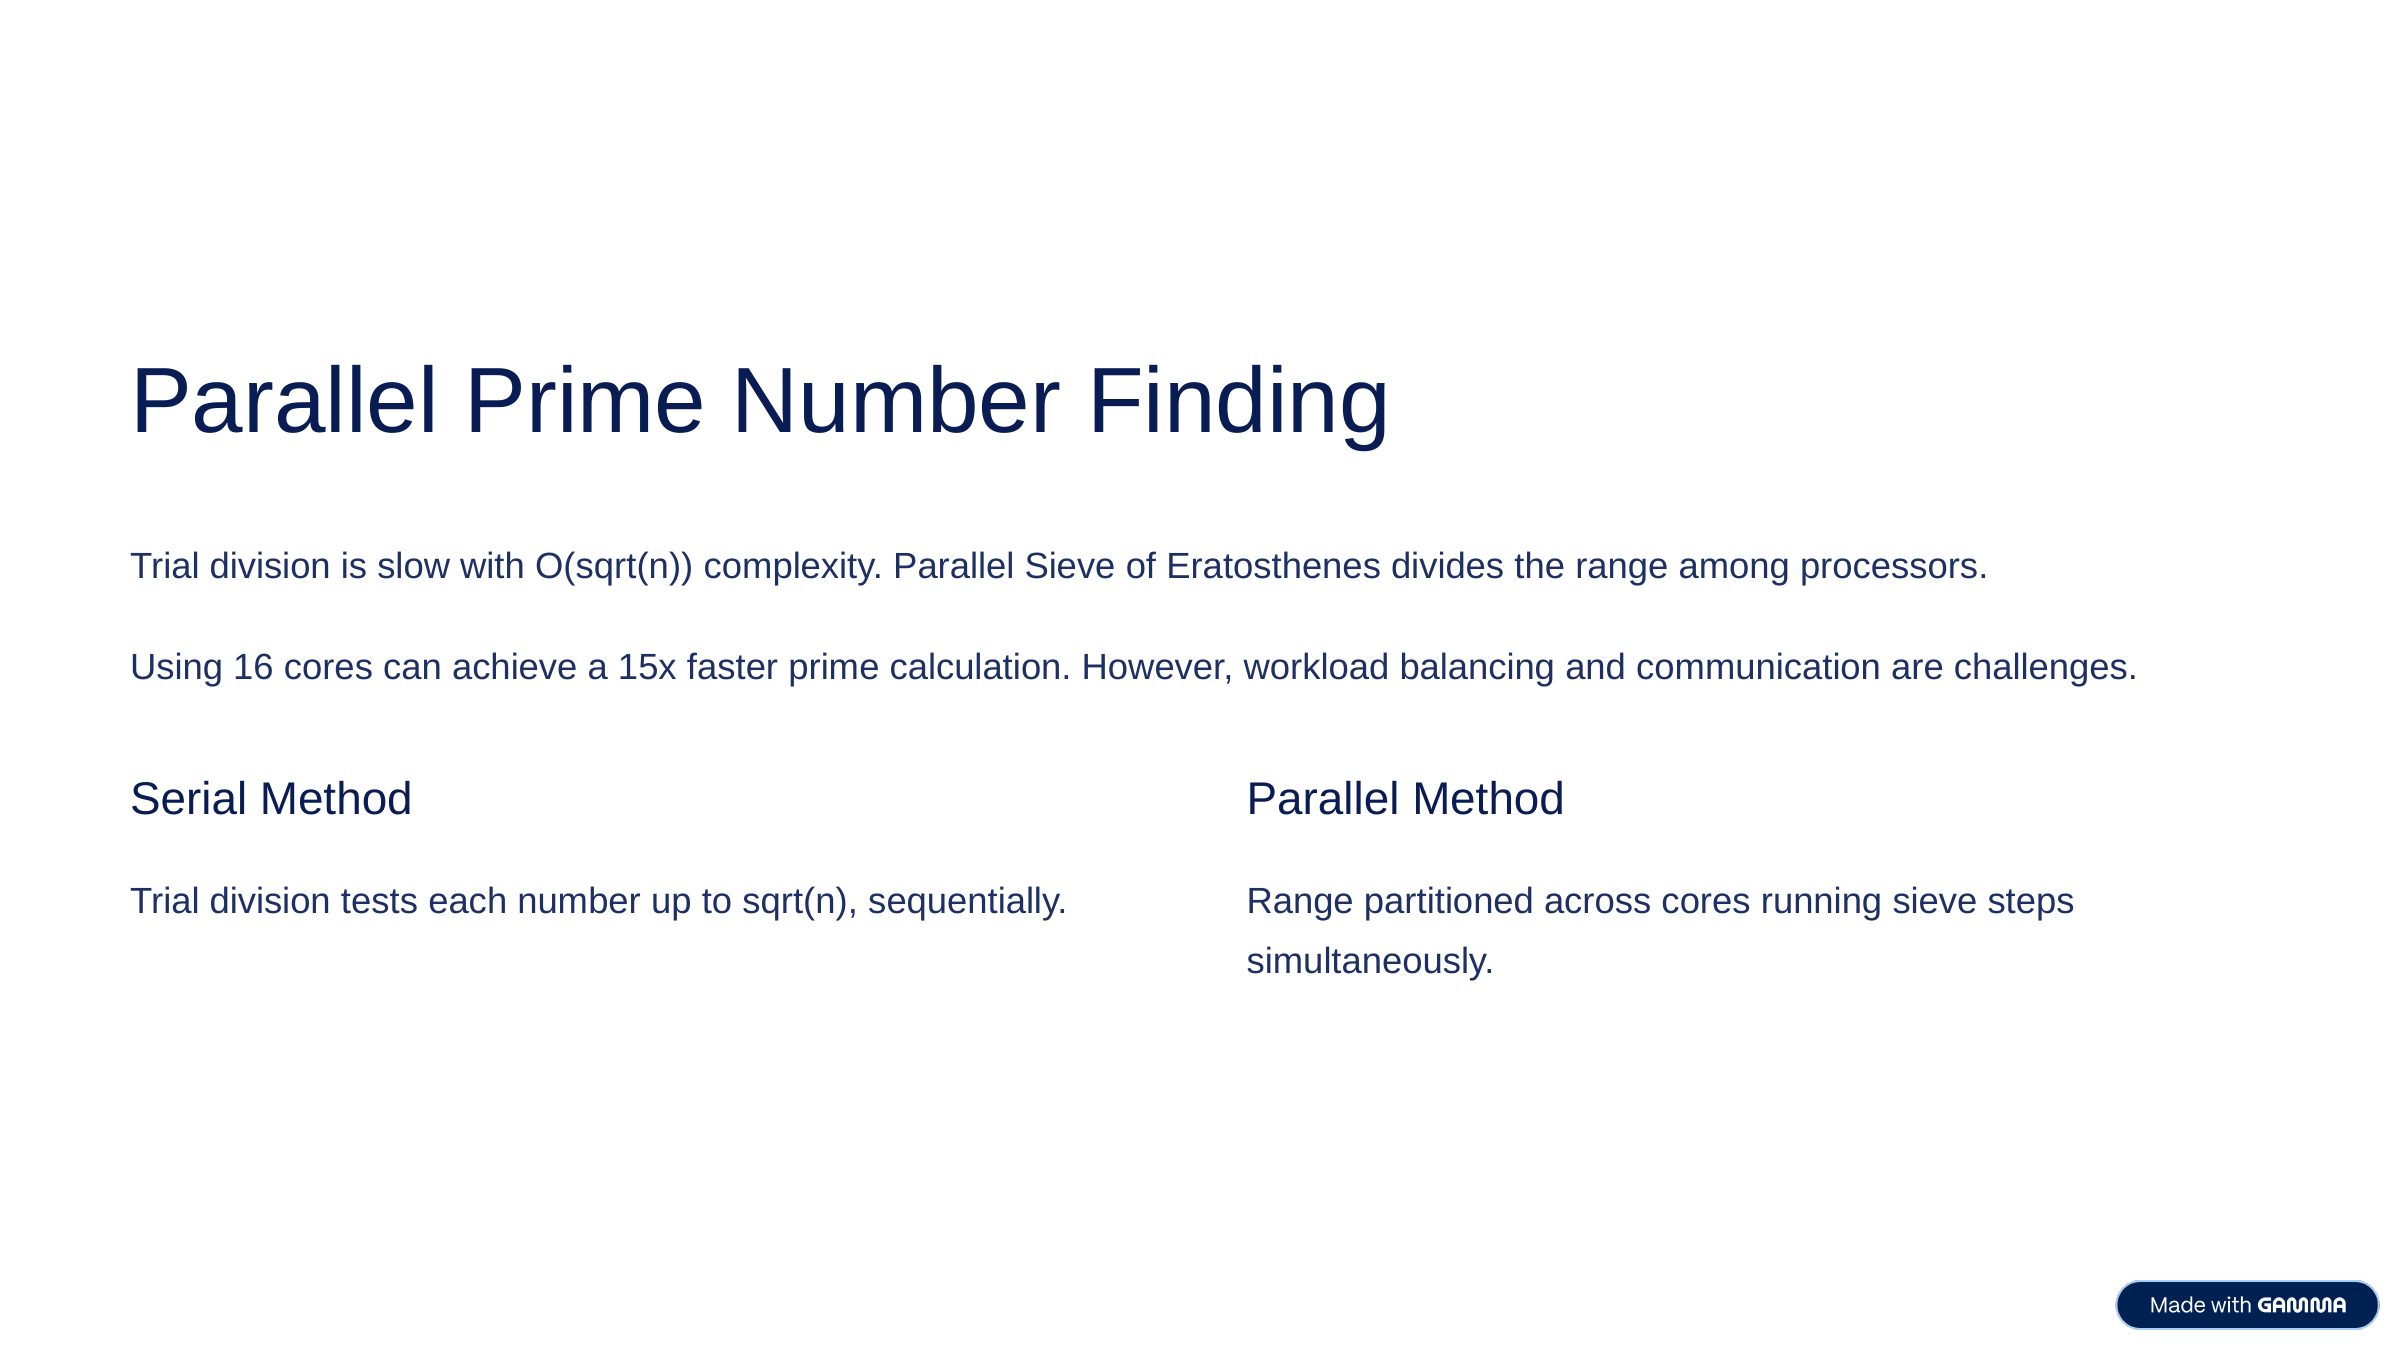

Parallel Prime Number Finding
Trial division is slow with O(sqrt(n)) complexity. Parallel Sieve of Eratosthenes divides the range among processors.
Using 16 cores can achieve a 15x faster prime calculation. However, workload balancing and communication are challenges.
Serial Method
Parallel Method
Trial division tests each number up to sqrt(n), sequentially.
Range partitioned across cores running sieve steps simultaneously.